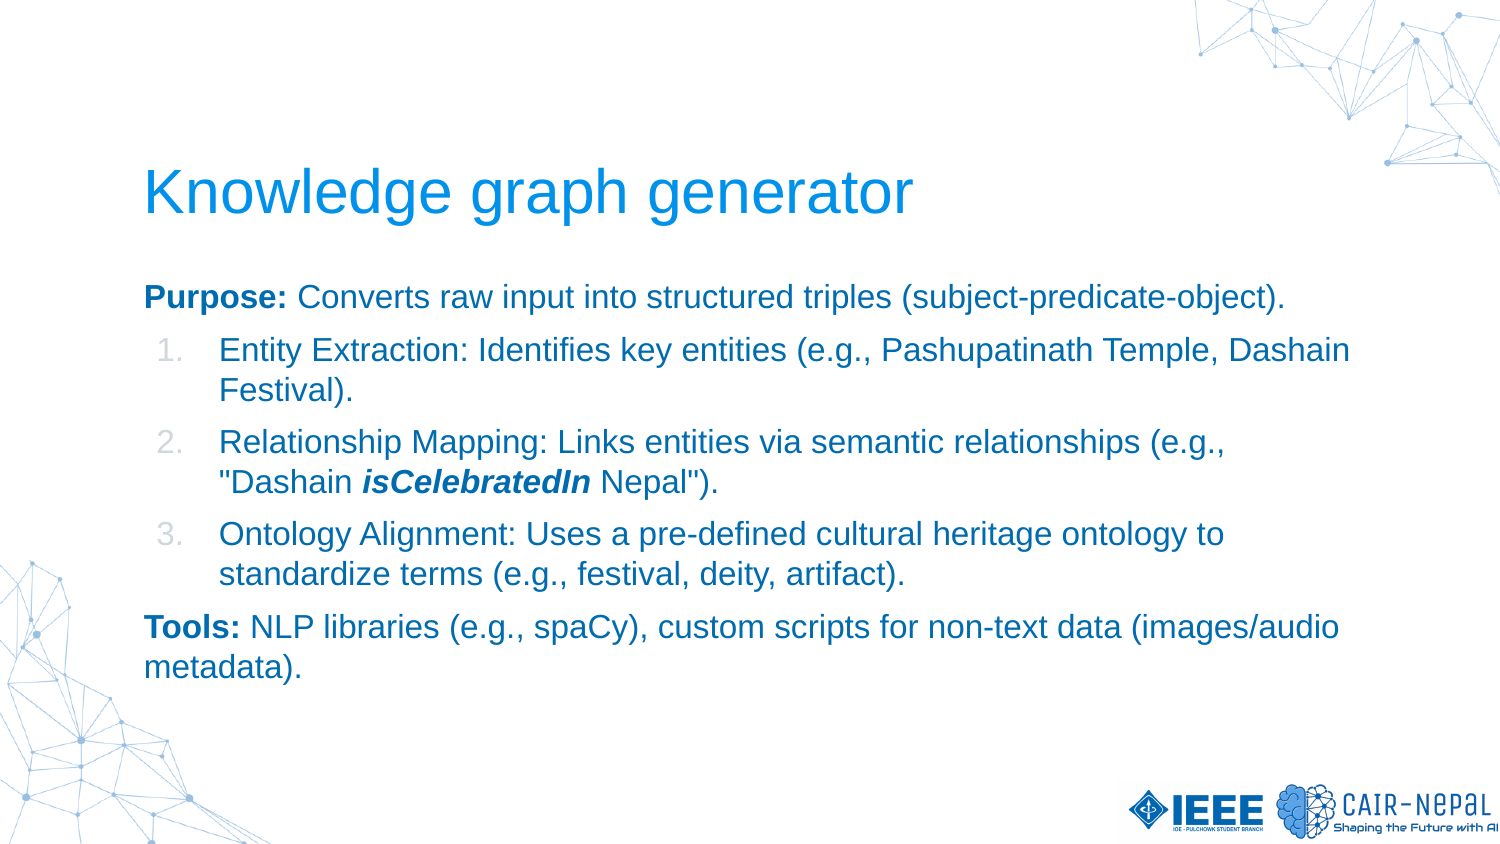

# Knowledge graph generator
Purpose: Converts raw input into structured triples (subject-predicate-object).
Entity Extraction: Identifies key entities (e.g., Pashupatinath Temple, Dashain Festival).
Relationship Mapping: Links entities via semantic relationships (e.g., "Dashain isCelebratedIn Nepal").
Ontology Alignment: Uses a pre-defined cultural heritage ontology to standardize terms (e.g., festival, deity, artifact).
Tools: NLP libraries (e.g., spaCy), custom scripts for non-text data (images/audio metadata).